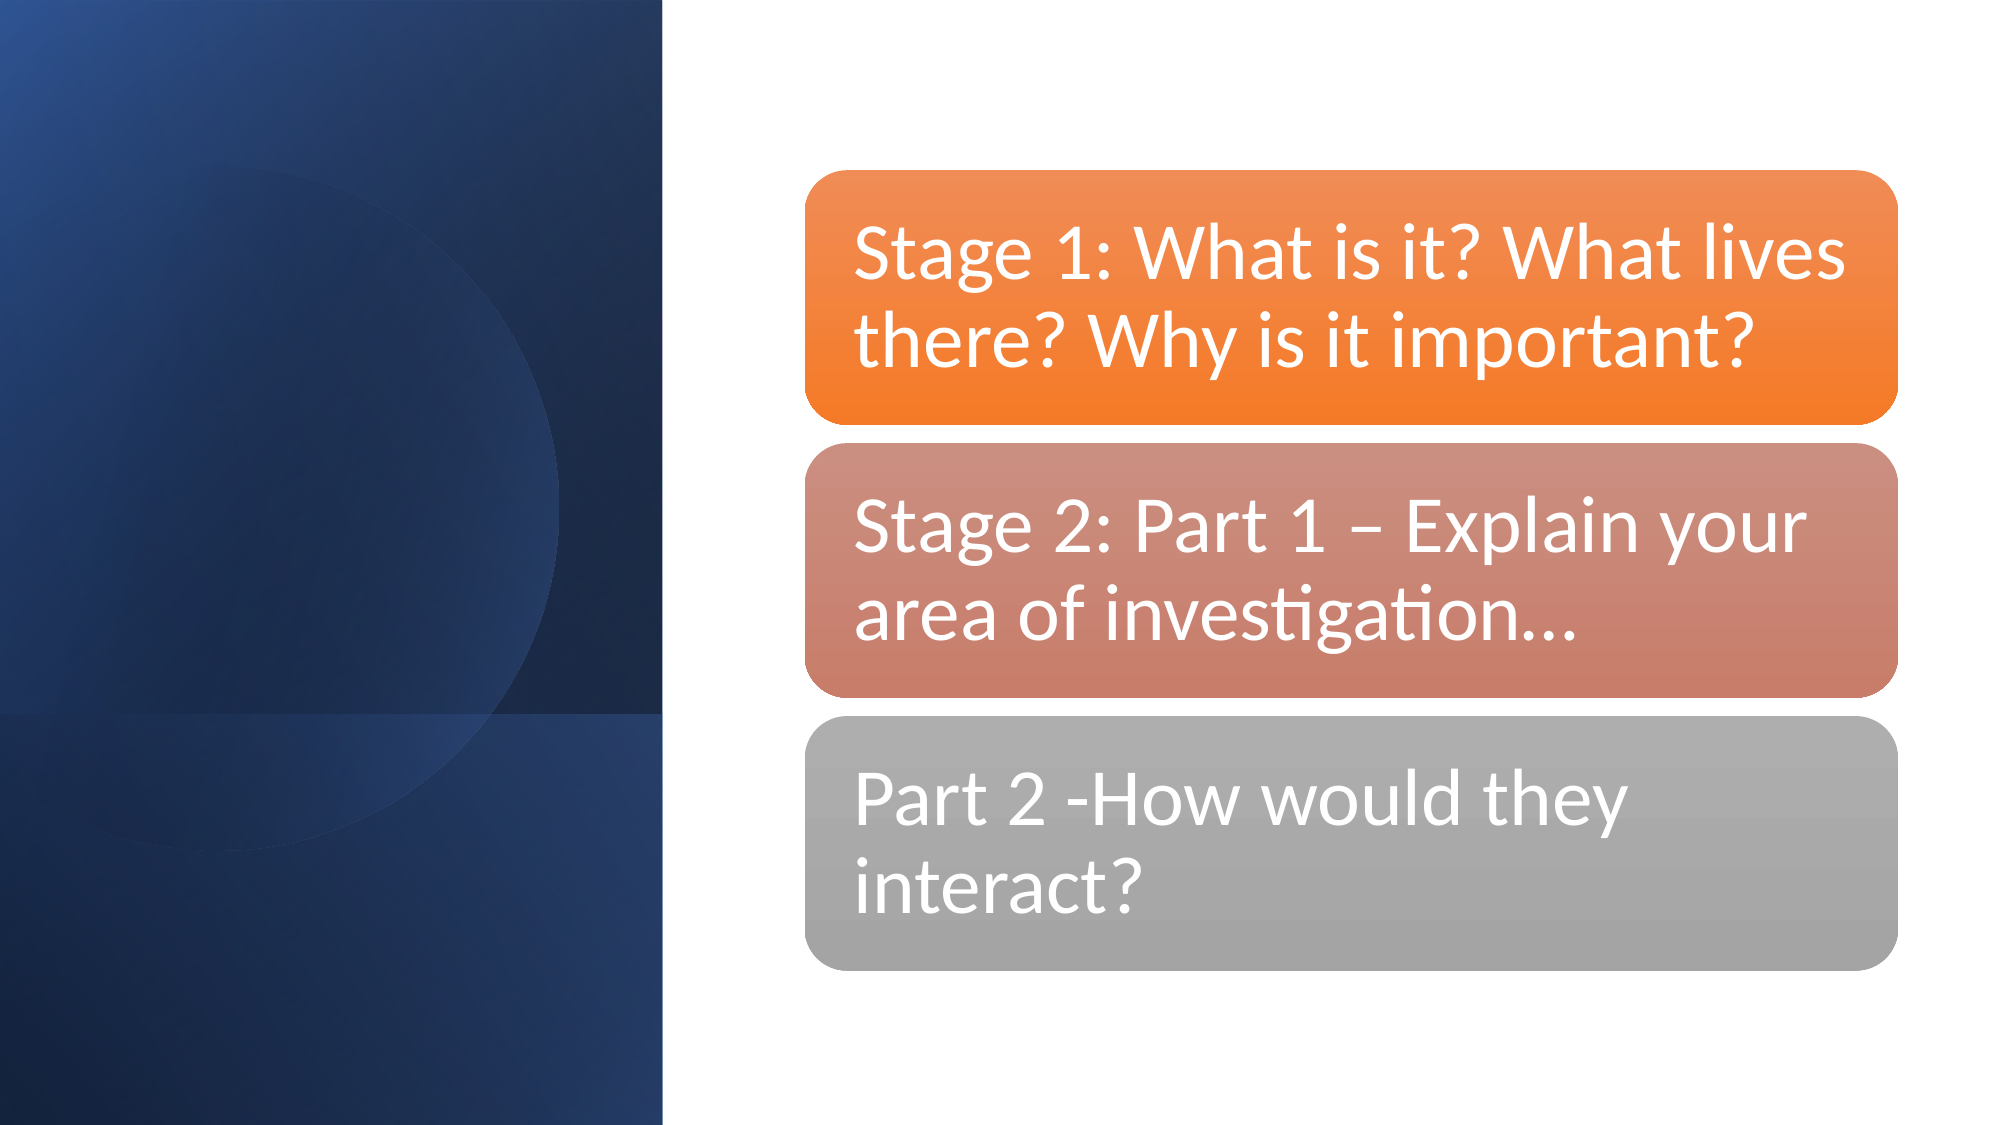

Stage 1: What is it? What lives there? Why is it important?
Stage 2: Part 1 – Explain your area of investigation…
Part 2 -How would they interact?

#